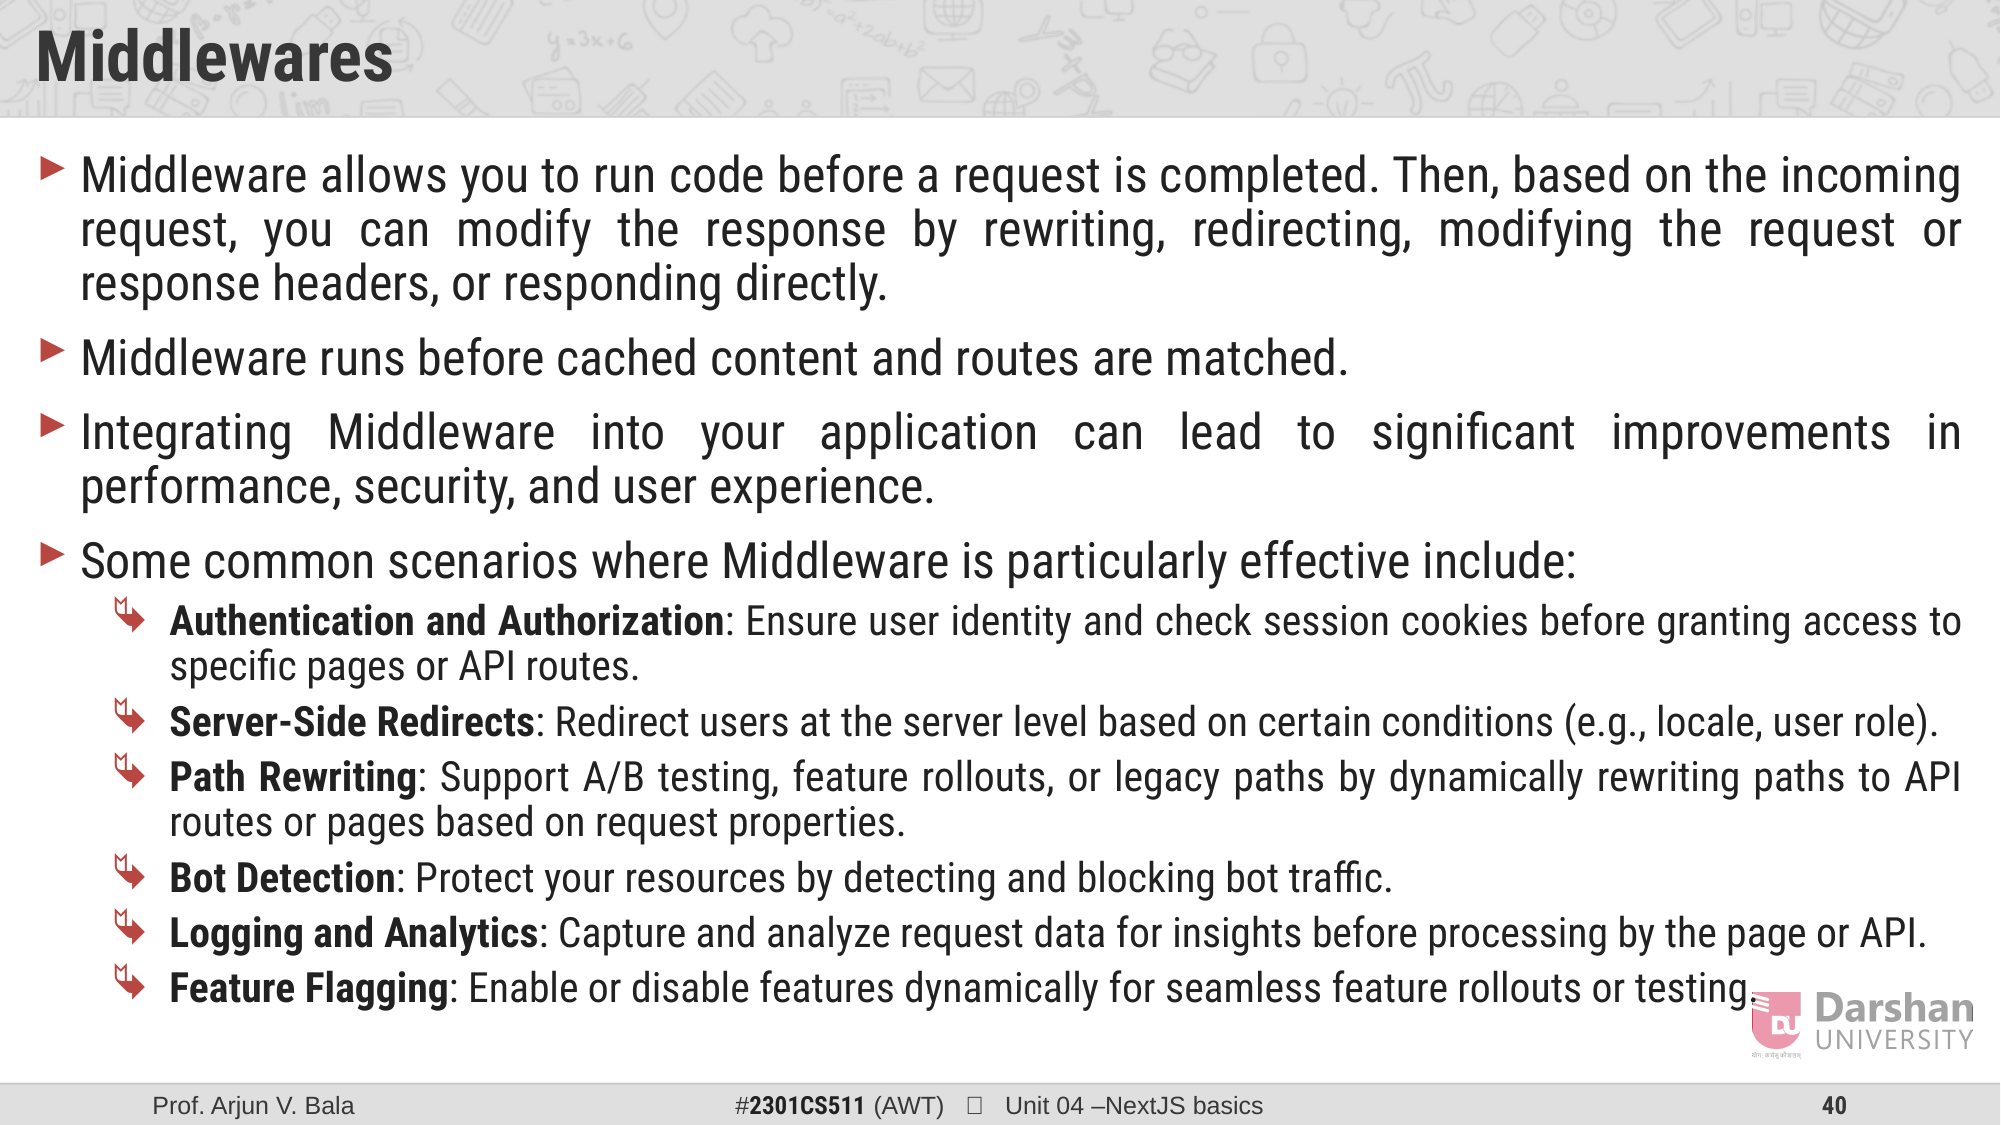

# Middlewares
Middleware allows you to run code before a request is completed. Then, based on the incoming request, you can modify the response by rewriting, redirecting, modifying the request or response headers, or responding directly.
Middleware runs before cached content and routes are matched.
Integrating Middleware into your application can lead to significant improvements in performance, security, and user experience.
Some common scenarios where Middleware is particularly effective include:
Authentication and Authorization: Ensure user identity and check session cookies before granting access to specific pages or API routes.
Server-Side Redirects: Redirect users at the server level based on certain conditions (e.g., locale, user role).
Path Rewriting: Support A/B testing, feature rollouts, or legacy paths by dynamically rewriting paths to API routes or pages based on request properties.
Bot Detection: Protect your resources by detecting and blocking bot traffic.
Logging and Analytics: Capture and analyze request data for insights before processing by the page or API.
Feature Flagging: Enable or disable features dynamically for seamless feature rollouts or testing.